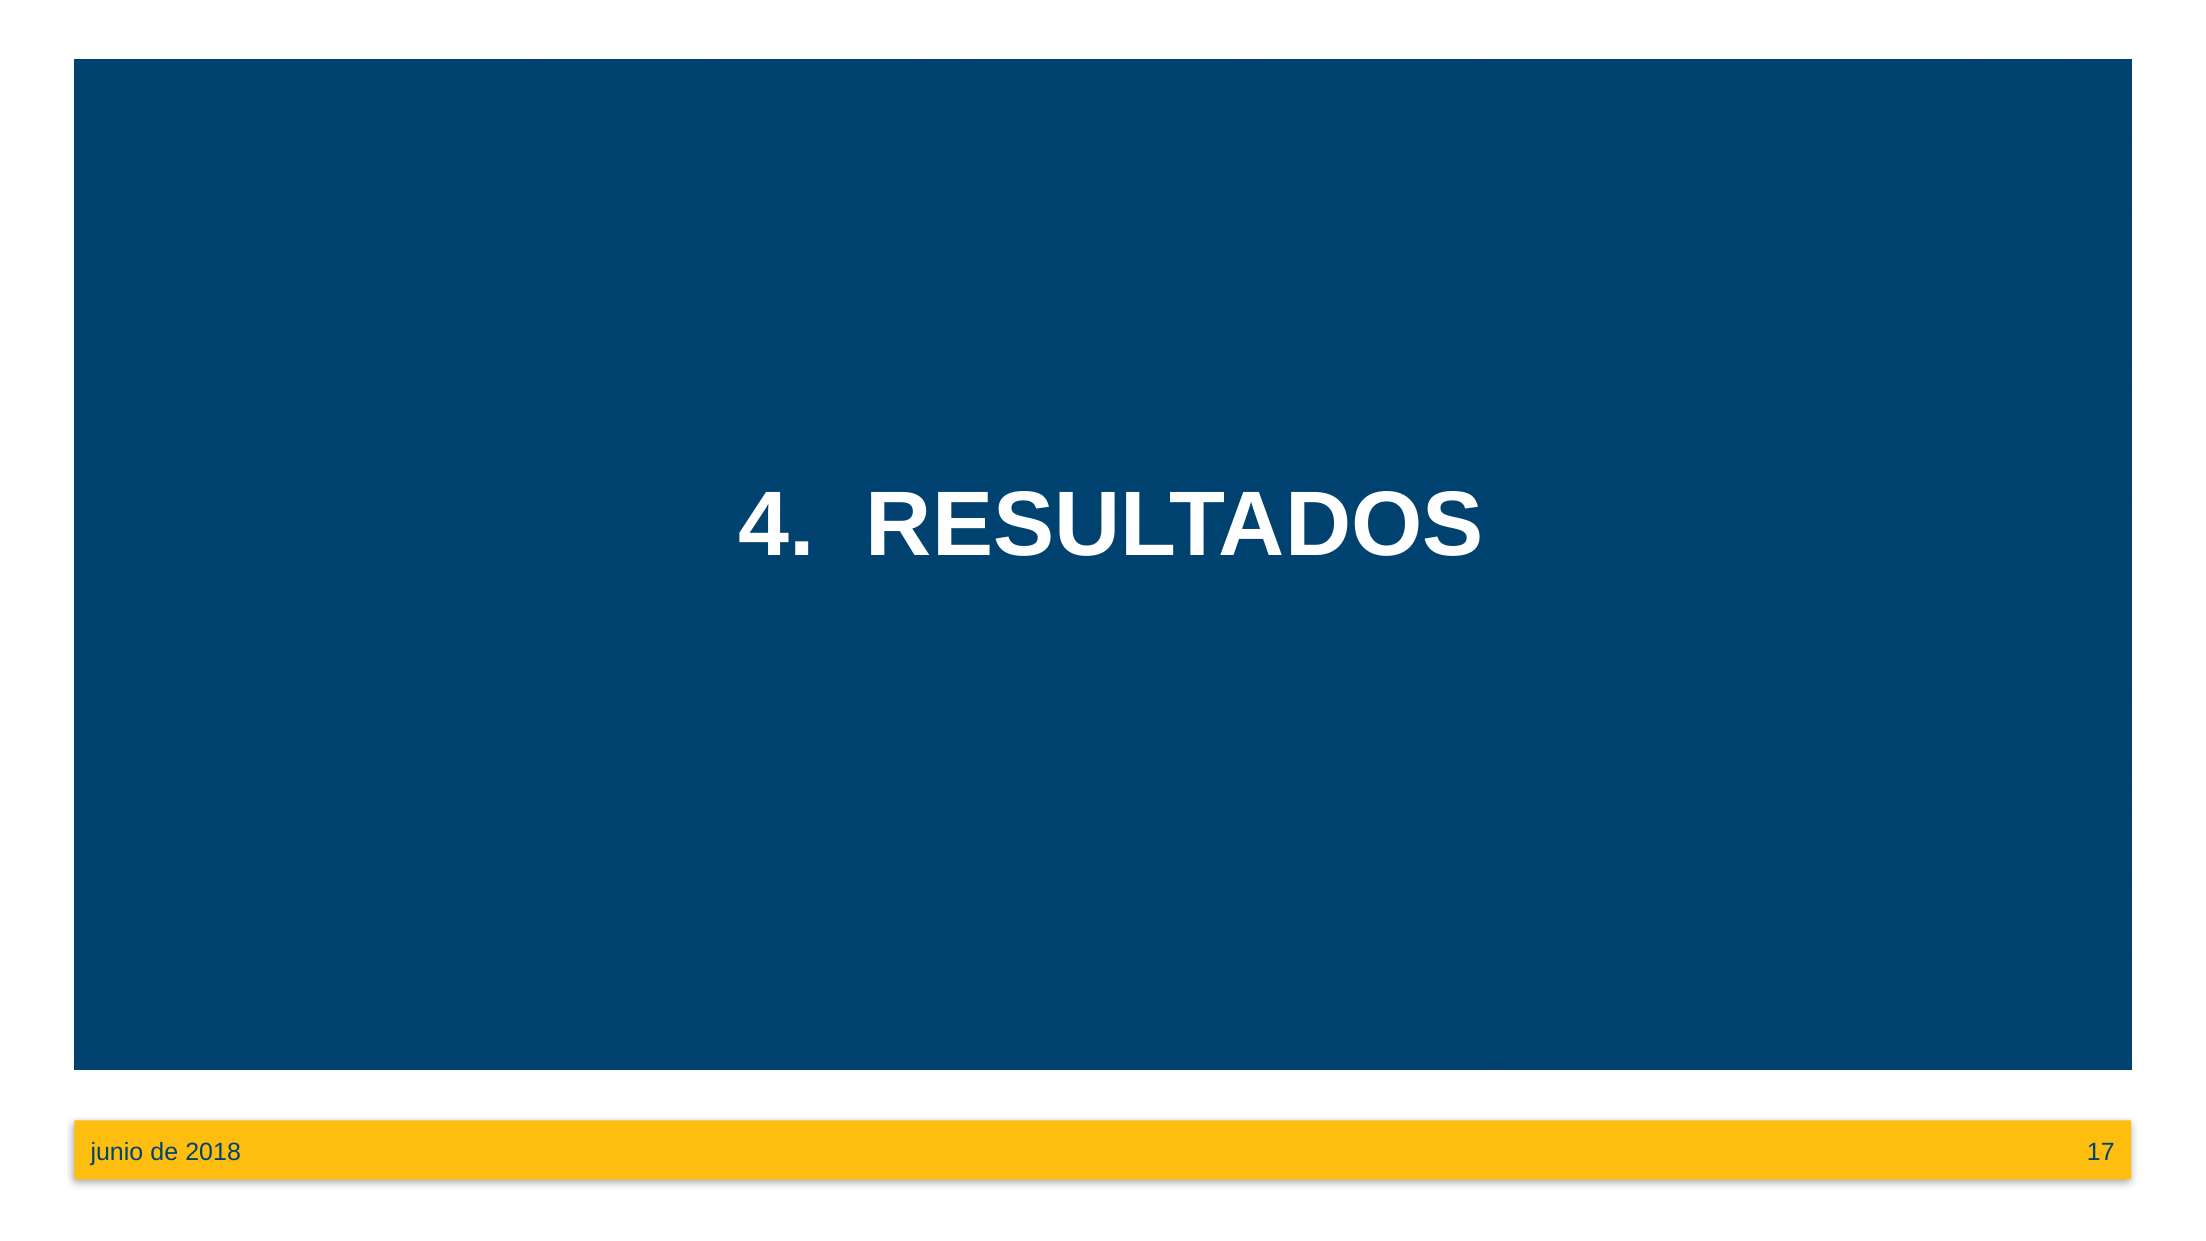

# 4.  RESULTADOS
junio de 2018
17